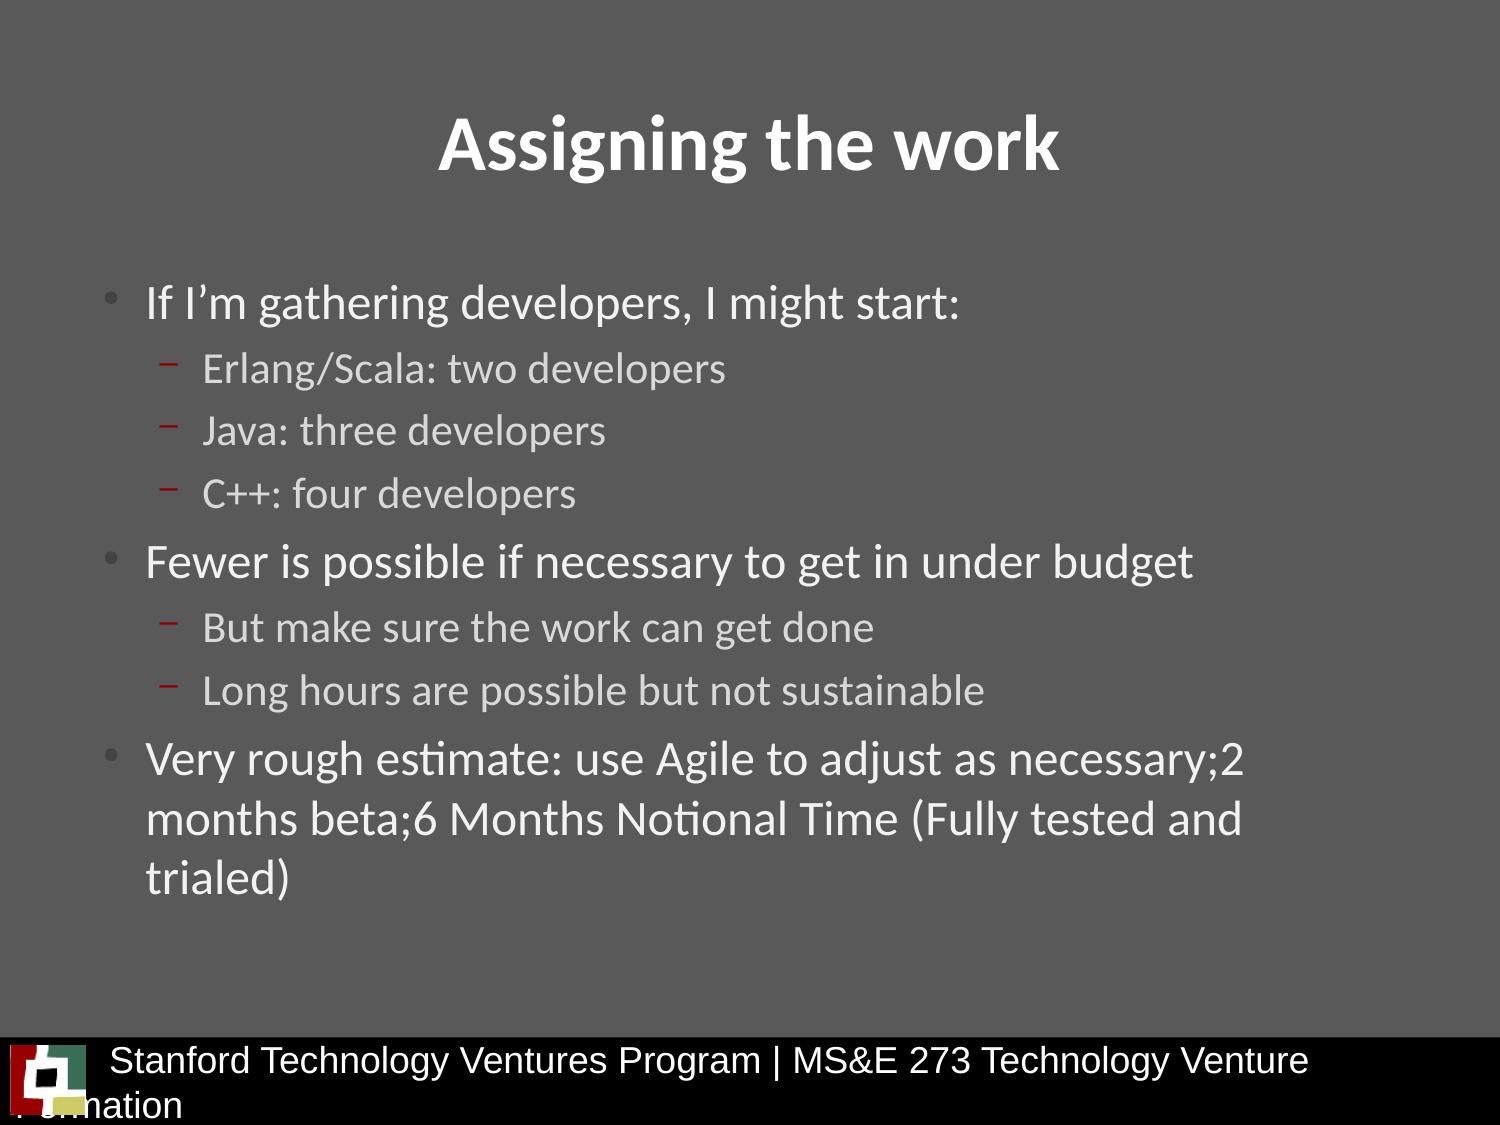

Assigning the work
If I’m gathering developers, I might start:
Erlang/Scala: two developers
Java: three developers
C++: four developers
Fewer is possible if necessary to get in under budget
But make sure the work can get done
Long hours are possible but not sustainable
Very rough estimate: use Agile to adjust as necessary;2 months beta;6 Months Notional Time (Fully tested and trialed)